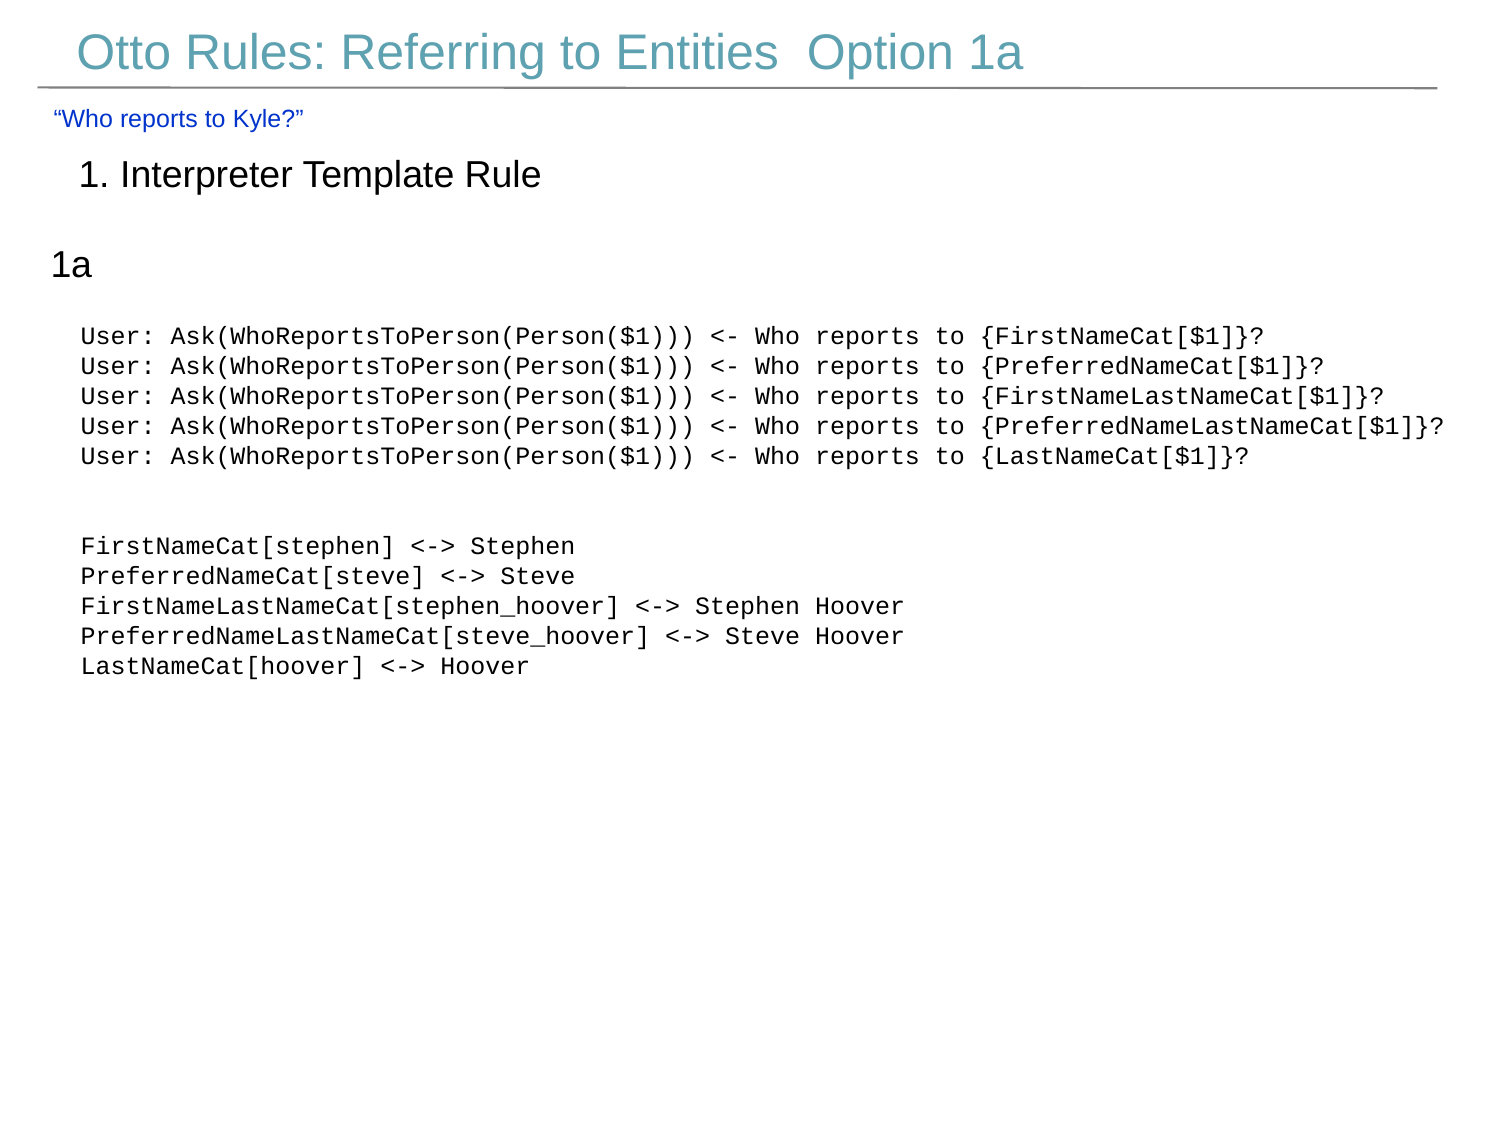

Otto Rules: Referring to Entities  Option 1a
“Who reports to Kyle?”
1. Interpreter Template Rule
1a
User: Ask(WhoReportsToPerson(Person($1))) <- Who reports to {FirstNameCat[$1]}?
User: Ask(WhoReportsToPerson(Person($1))) <- Who reports to {PreferredNameCat[$1]}?
User: Ask(WhoReportsToPerson(Person($1))) <- Who reports to {FirstNameLastNameCat[$1]}?
User: Ask(WhoReportsToPerson(Person($1))) <- Who reports to {PreferredNameLastNameCat[$1]}?
User: Ask(WhoReportsToPerson(Person($1))) <- Who reports to {LastNameCat[$1]}?

FirstNameCat[stephen] <-> Stephen
PreferredNameCat[steve] <-> Steve
FirstNameLastNameCat[stephen_hoover] <-> Stephen Hoover
PreferredNameLastNameCat[steve_hoover] <-> Steve Hoover
LastNameCat[hoover] <-> Hoover